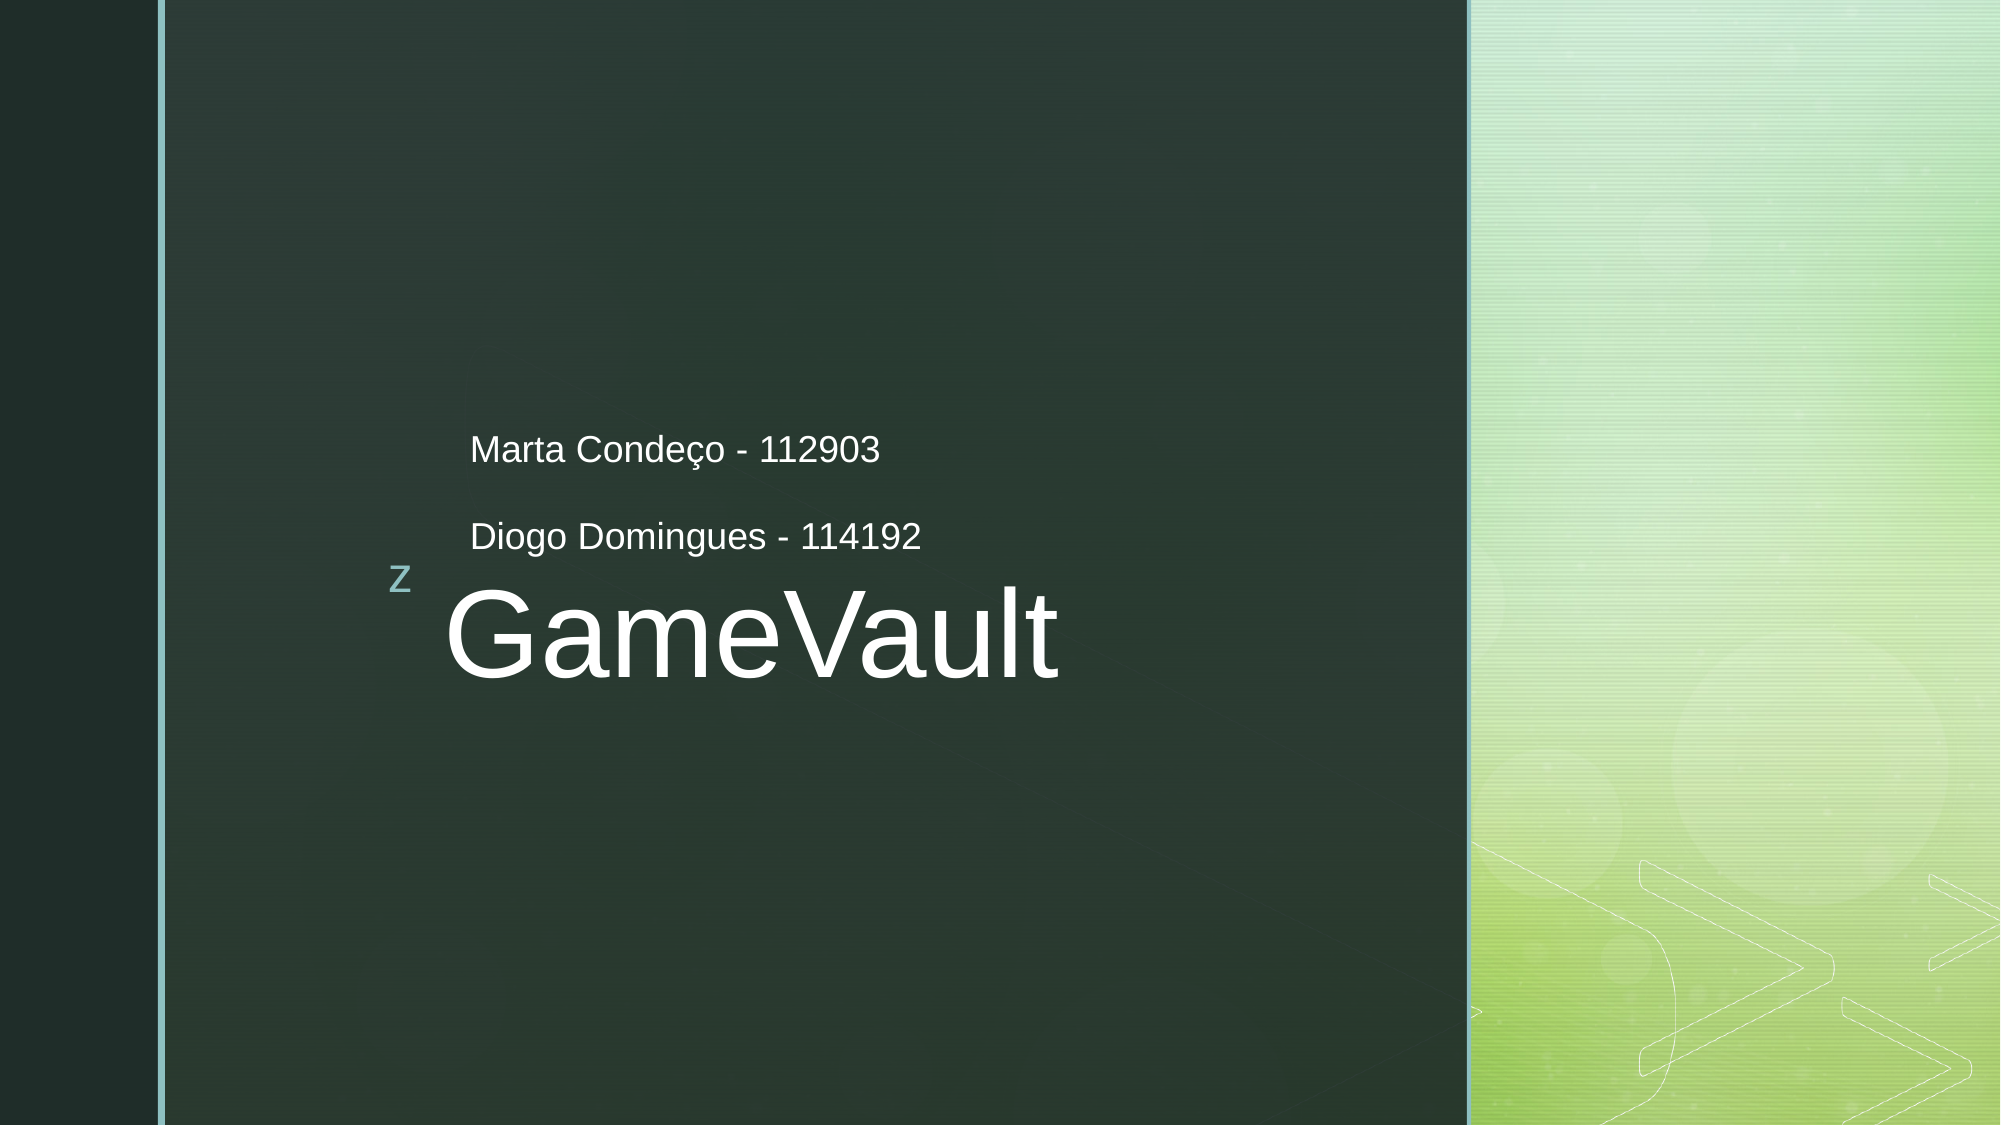

Marta Condeço - 112903
Diogo Domingues - 114192
# GameVault